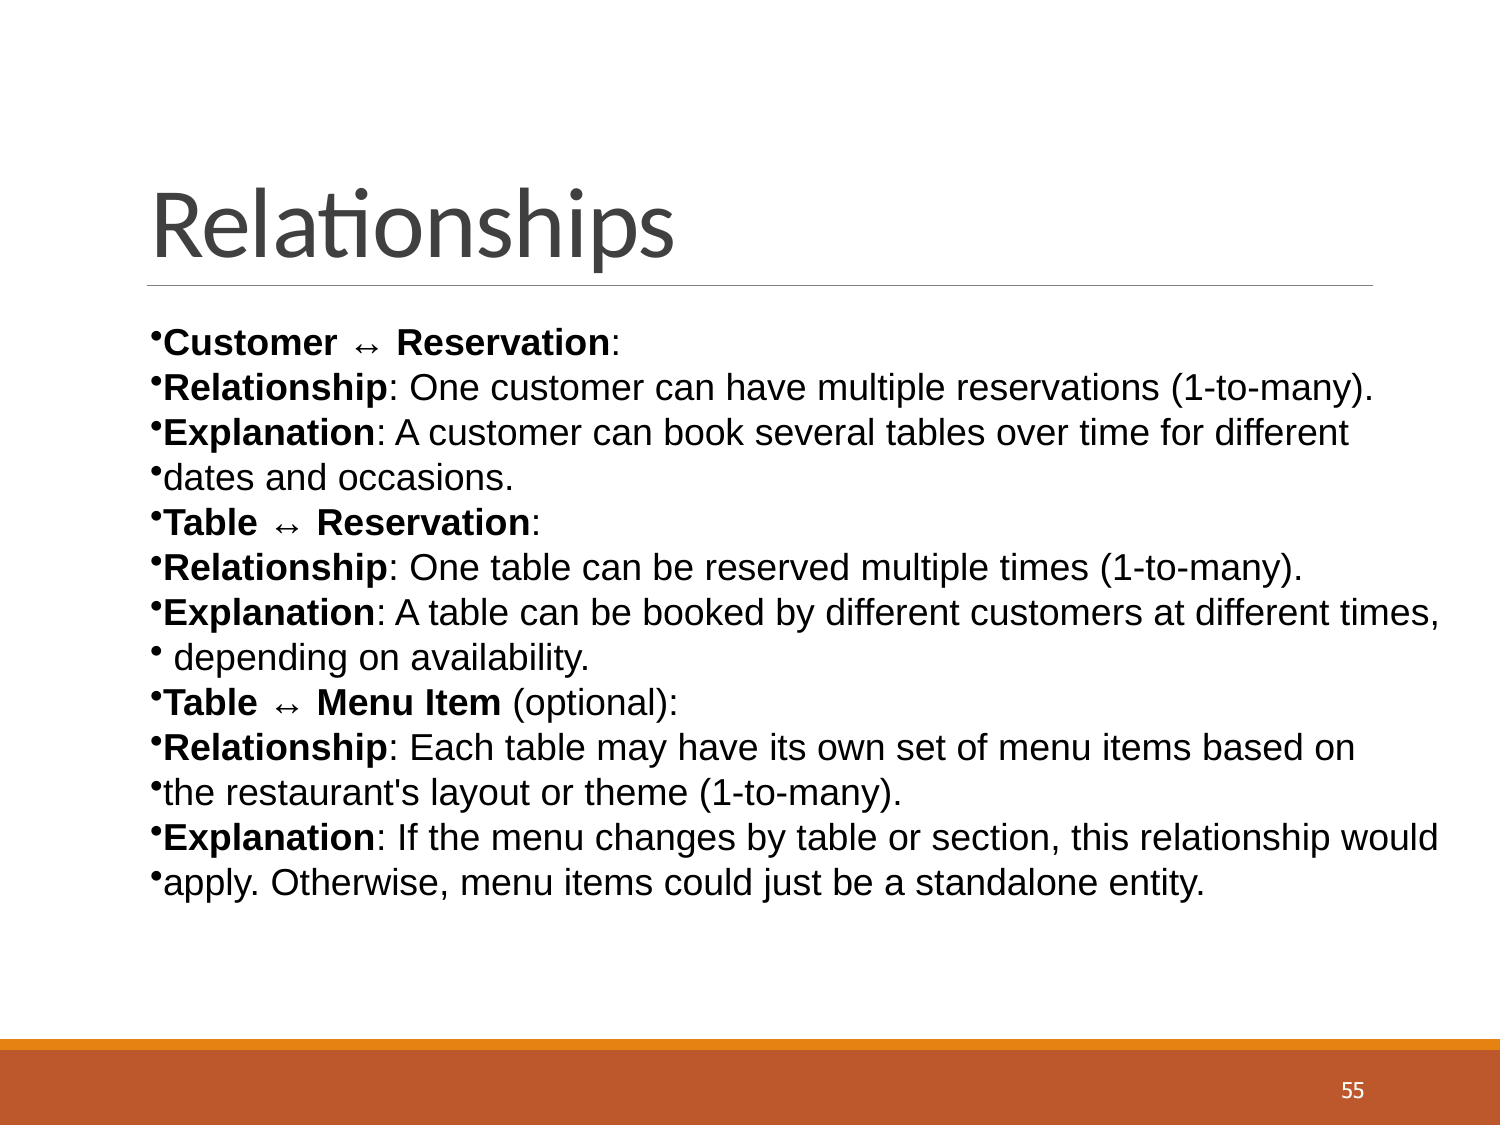

# Relationships
Customer ↔ Reservation:
Relationship: One customer can have multiple reservations (1-to-many).
Explanation: A customer can book several tables over time for different
dates and occasions.
Table ↔ Reservation:
Relationship: One table can be reserved multiple times (1-to-many).
Explanation: A table can be booked by different customers at different times,
 depending on availability.
Table ↔ Menu Item (optional):
Relationship: Each table may have its own set of menu items based on
the restaurant's layout or theme (1-to-many).
Explanation: If the menu changes by table or section, this relationship would
apply. Otherwise, menu items could just be a standalone entity.

55